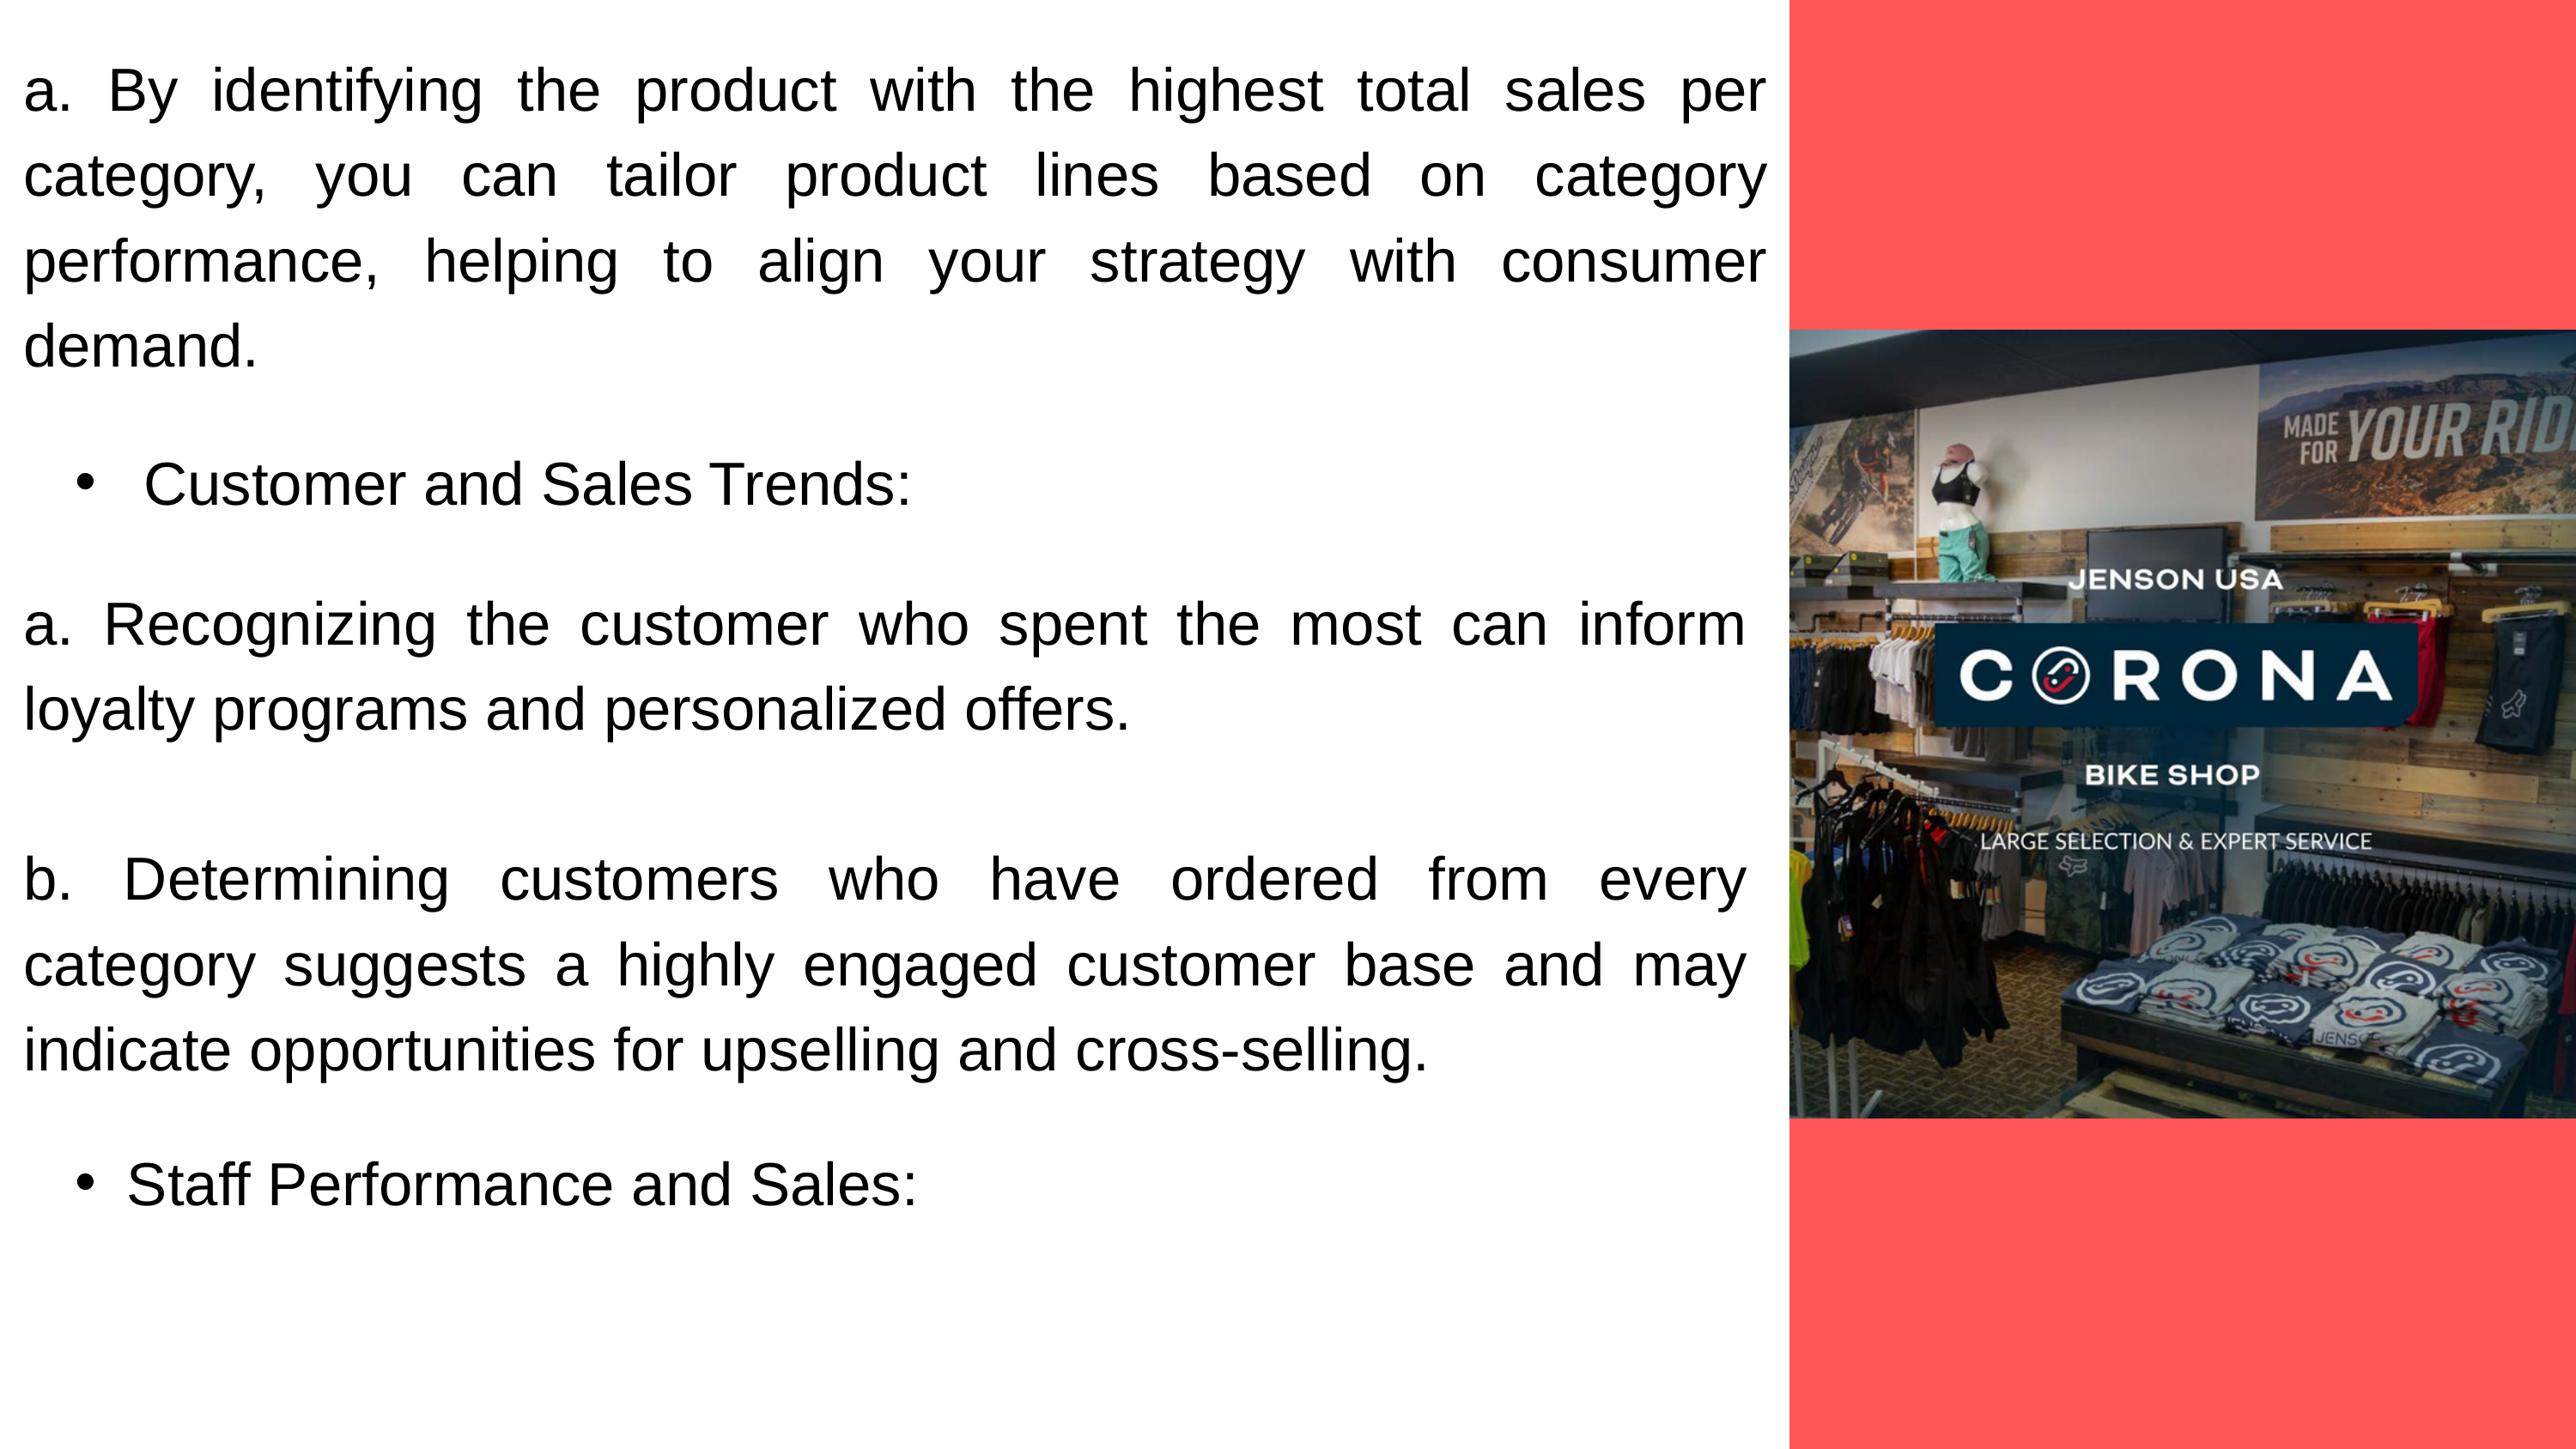

a. By identifying the product with the highest total sales per category, you can tailor product lines based on category performance, helping to align your strategy with consumer demand.

 Customer and Sales Trends:

a. Recognizing the customer who spent the most can inform loyalty programs and personalized offers.

b. Determining customers who have ordered from every category suggests a highly engaged customer base and may indicate opportunities for upselling and cross-selling.
Staff Performance and Sales: